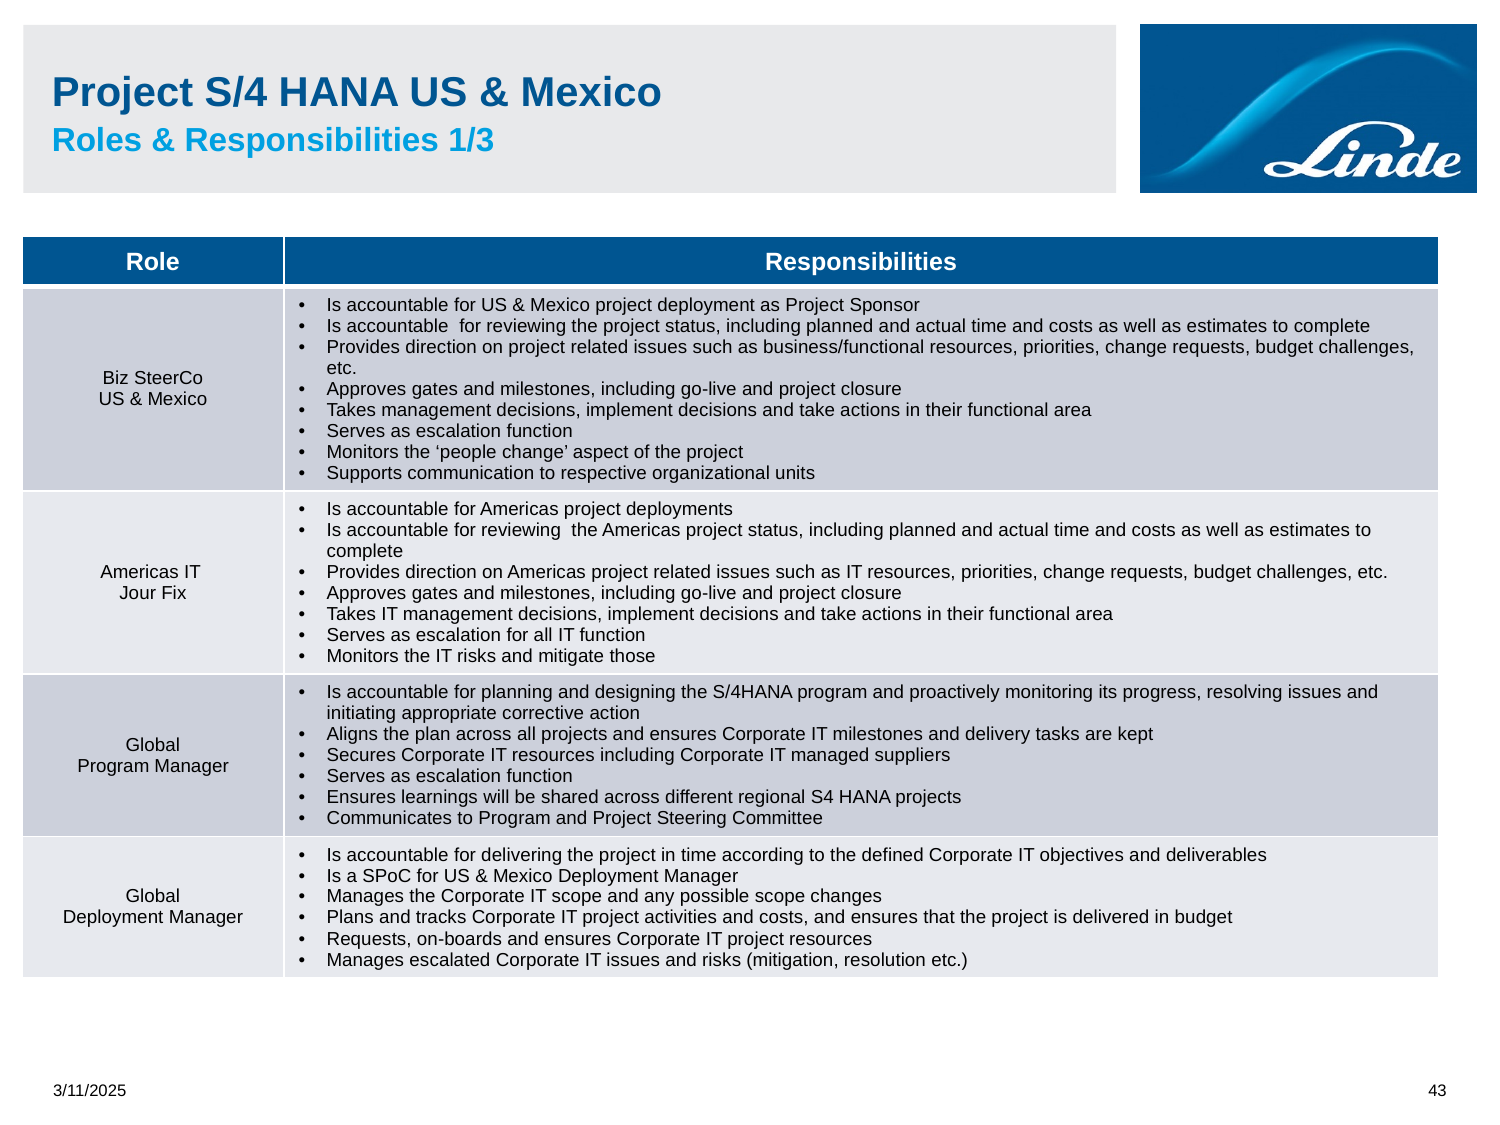

# Project S/4 HANA US & Mexico Roles & Responsibilities 1/3
| Role | Responsibilities |
| --- | --- |
| Biz SteerCo US & Mexico | Is accountable for US & Mexico project deployment as Project Sponsor Is accountable for reviewing the project status, including planned and actual time and costs as well as estimates to complete Provides direction on project related issues such as business/functional resources, priorities, change requests, budget challenges, etc. Approves gates and milestones, including go-live and project closure Takes management decisions, implement decisions and take actions in their functional area Serves as escalation function Monitors the ‘people change’ aspect of the project Supports communication to respective organizational units |
| Americas IT Jour Fix | Is accountable for Americas project deployments Is accountable for reviewing the Americas project status, including planned and actual time and costs as well as estimates to complete Provides direction on Americas project related issues such as IT resources, priorities, change requests, budget challenges, etc. Approves gates and milestones, including go-live and project closure Takes IT management decisions, implement decisions and take actions in their functional area Serves as escalation for all IT function Monitors the IT risks and mitigate those |
| Global Program Manager | Is accountable for planning and designing the S/4HANA program and proactively monitoring its progress, resolving issues and initiating appropriate corrective action Aligns the plan across all projects and ensures Corporate IT milestones and delivery tasks are kept Secures Corporate IT resources including Corporate IT managed suppliers Serves as escalation function Ensures learnings will be shared across different regional S4 HANA projects Communicates to Program and Project Steering Committee |
| Global Deployment Manager | Is accountable for delivering the project in time according to the defined Corporate IT objectives and deliverables Is a SPoC for US & Mexico Deployment Manager Manages the Corporate IT scope and any possible scope changes Plans and tracks Corporate IT project activities and costs, and ensures that the project is delivered in budget Requests, on-boards and ensures Corporate IT project resources Manages escalated Corporate IT issues and risks (mitigation, resolution etc.) |
3/11/2025